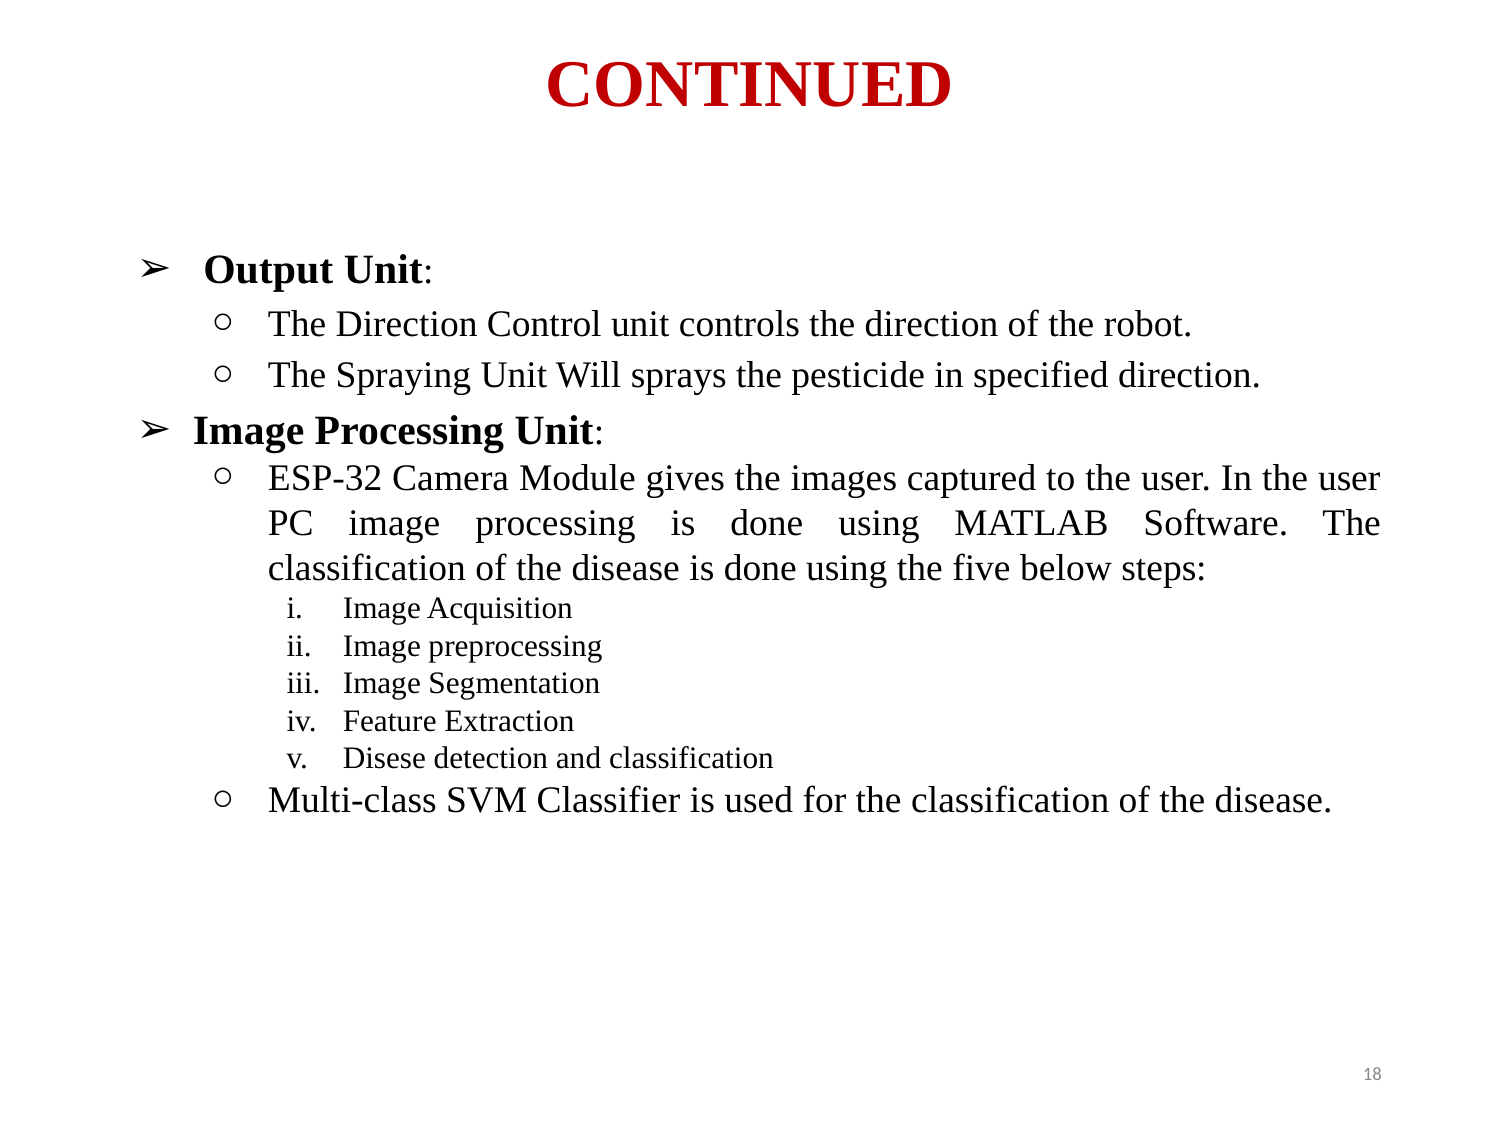

CONTINUED
 Output Unit:
The Direction Control unit controls the direction of the robot.
The Spraying Unit Will sprays the pesticide in specified direction.
Image Processing Unit:
ESP-32 Camera Module gives the images captured to the user. In the user PC image processing is done using MATLAB Software. The classification of the disease is done using the five below steps:
Image Acquisition
Image preprocessing
Image Segmentation
Feature Extraction
Disese detection and classification
Multi-class SVM Classifier is used for the classification of the disease.

18